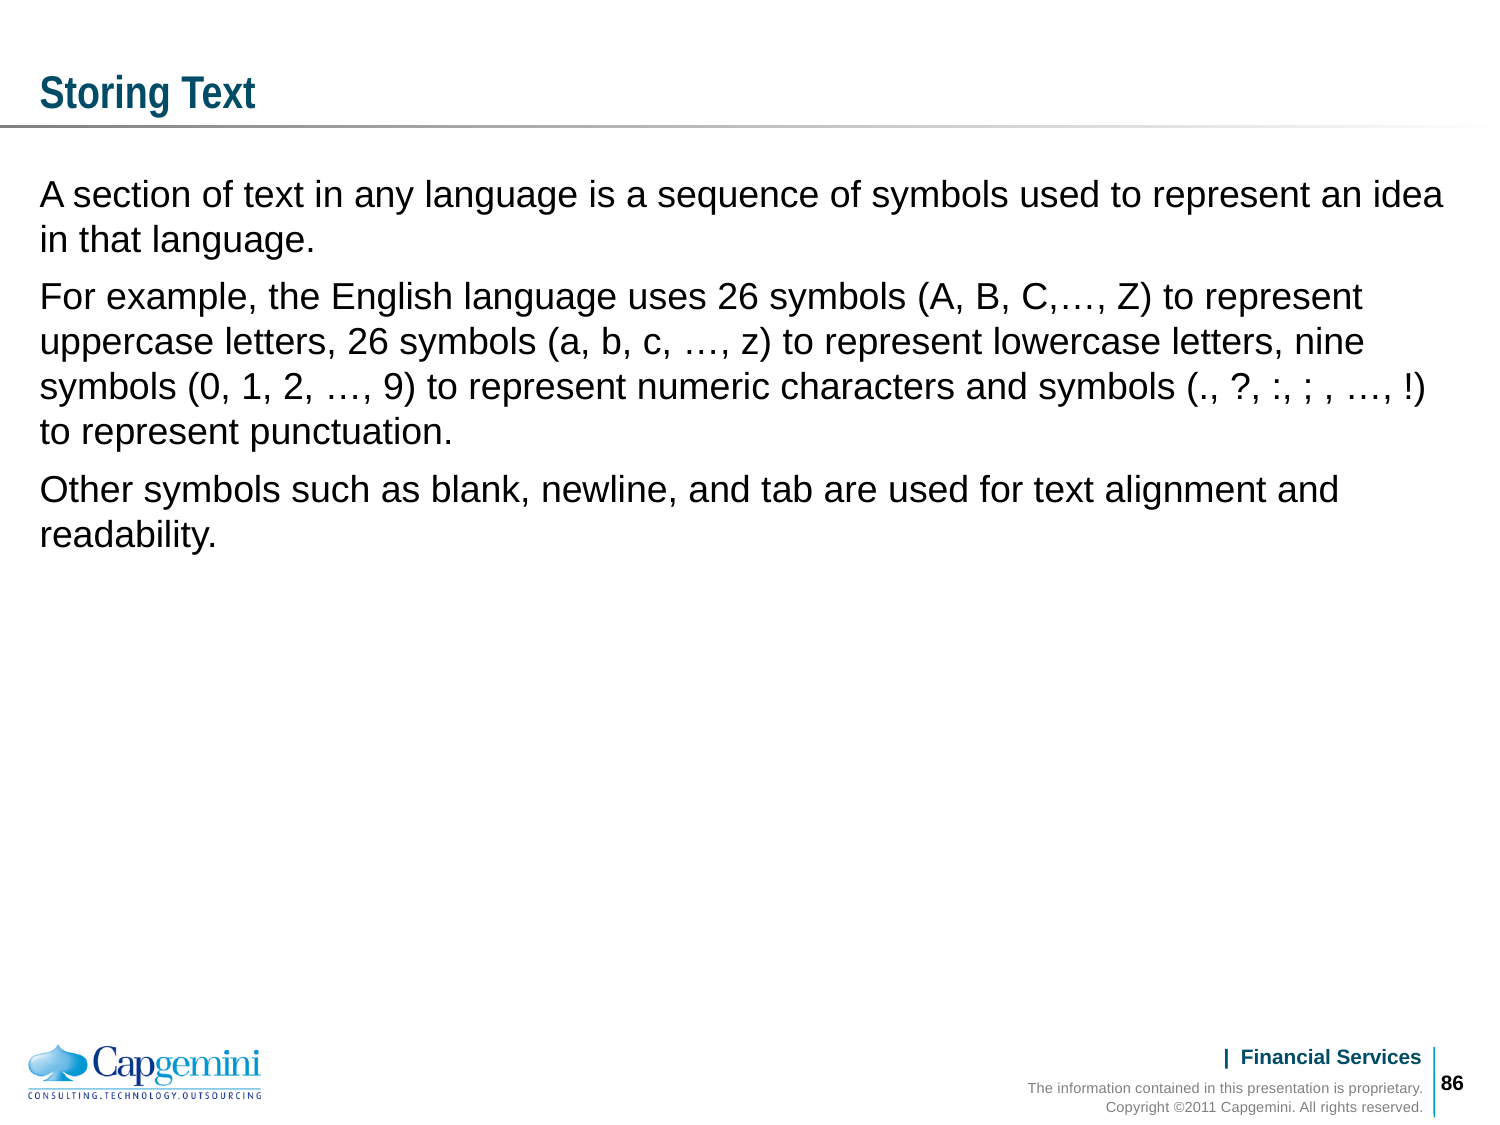

# Storing Text
A section of text in any language is a sequence of symbols used to represent an idea in that language.
For example, the English language uses 26 symbols (A, B, C,…, Z) to represent uppercase letters, 26 symbols (a, b, c, …, z) to represent lowercase letters, nine symbols (0, 1, 2, …, 9) to represent numeric characters and symbols (., ?, :, ; , …, !) to represent punctuation.
Other symbols such as blank, newline, and tab are used for text alignment and readability.